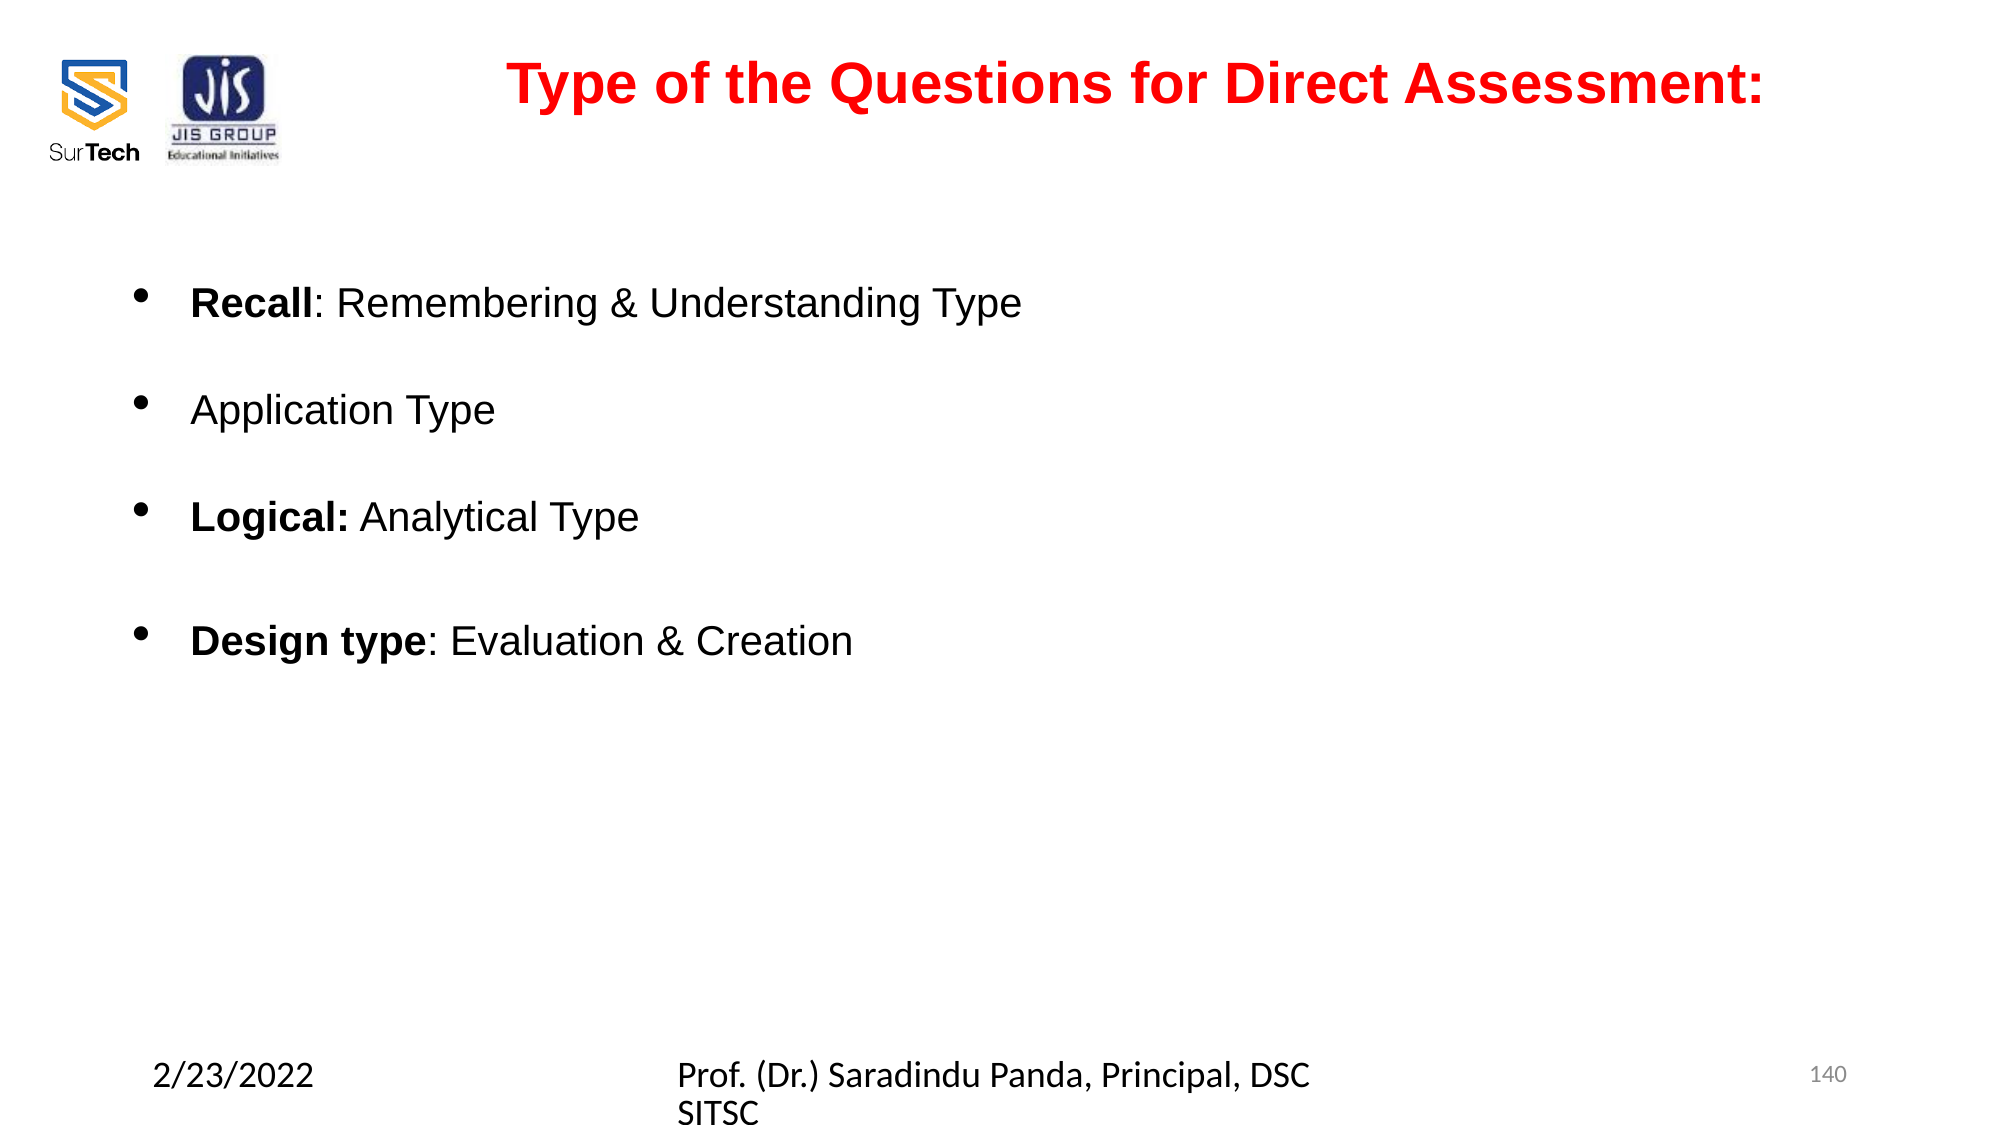

Type of the Questions for Direct Assessment:
Recall: Remembering & Understanding Type

Application Type

Logical: Analytical Type

Design type: Evaluation & Creation

2/23/2022
Prof. (Dr.) Saradindu Panda, Principal, DSCSITSC
140